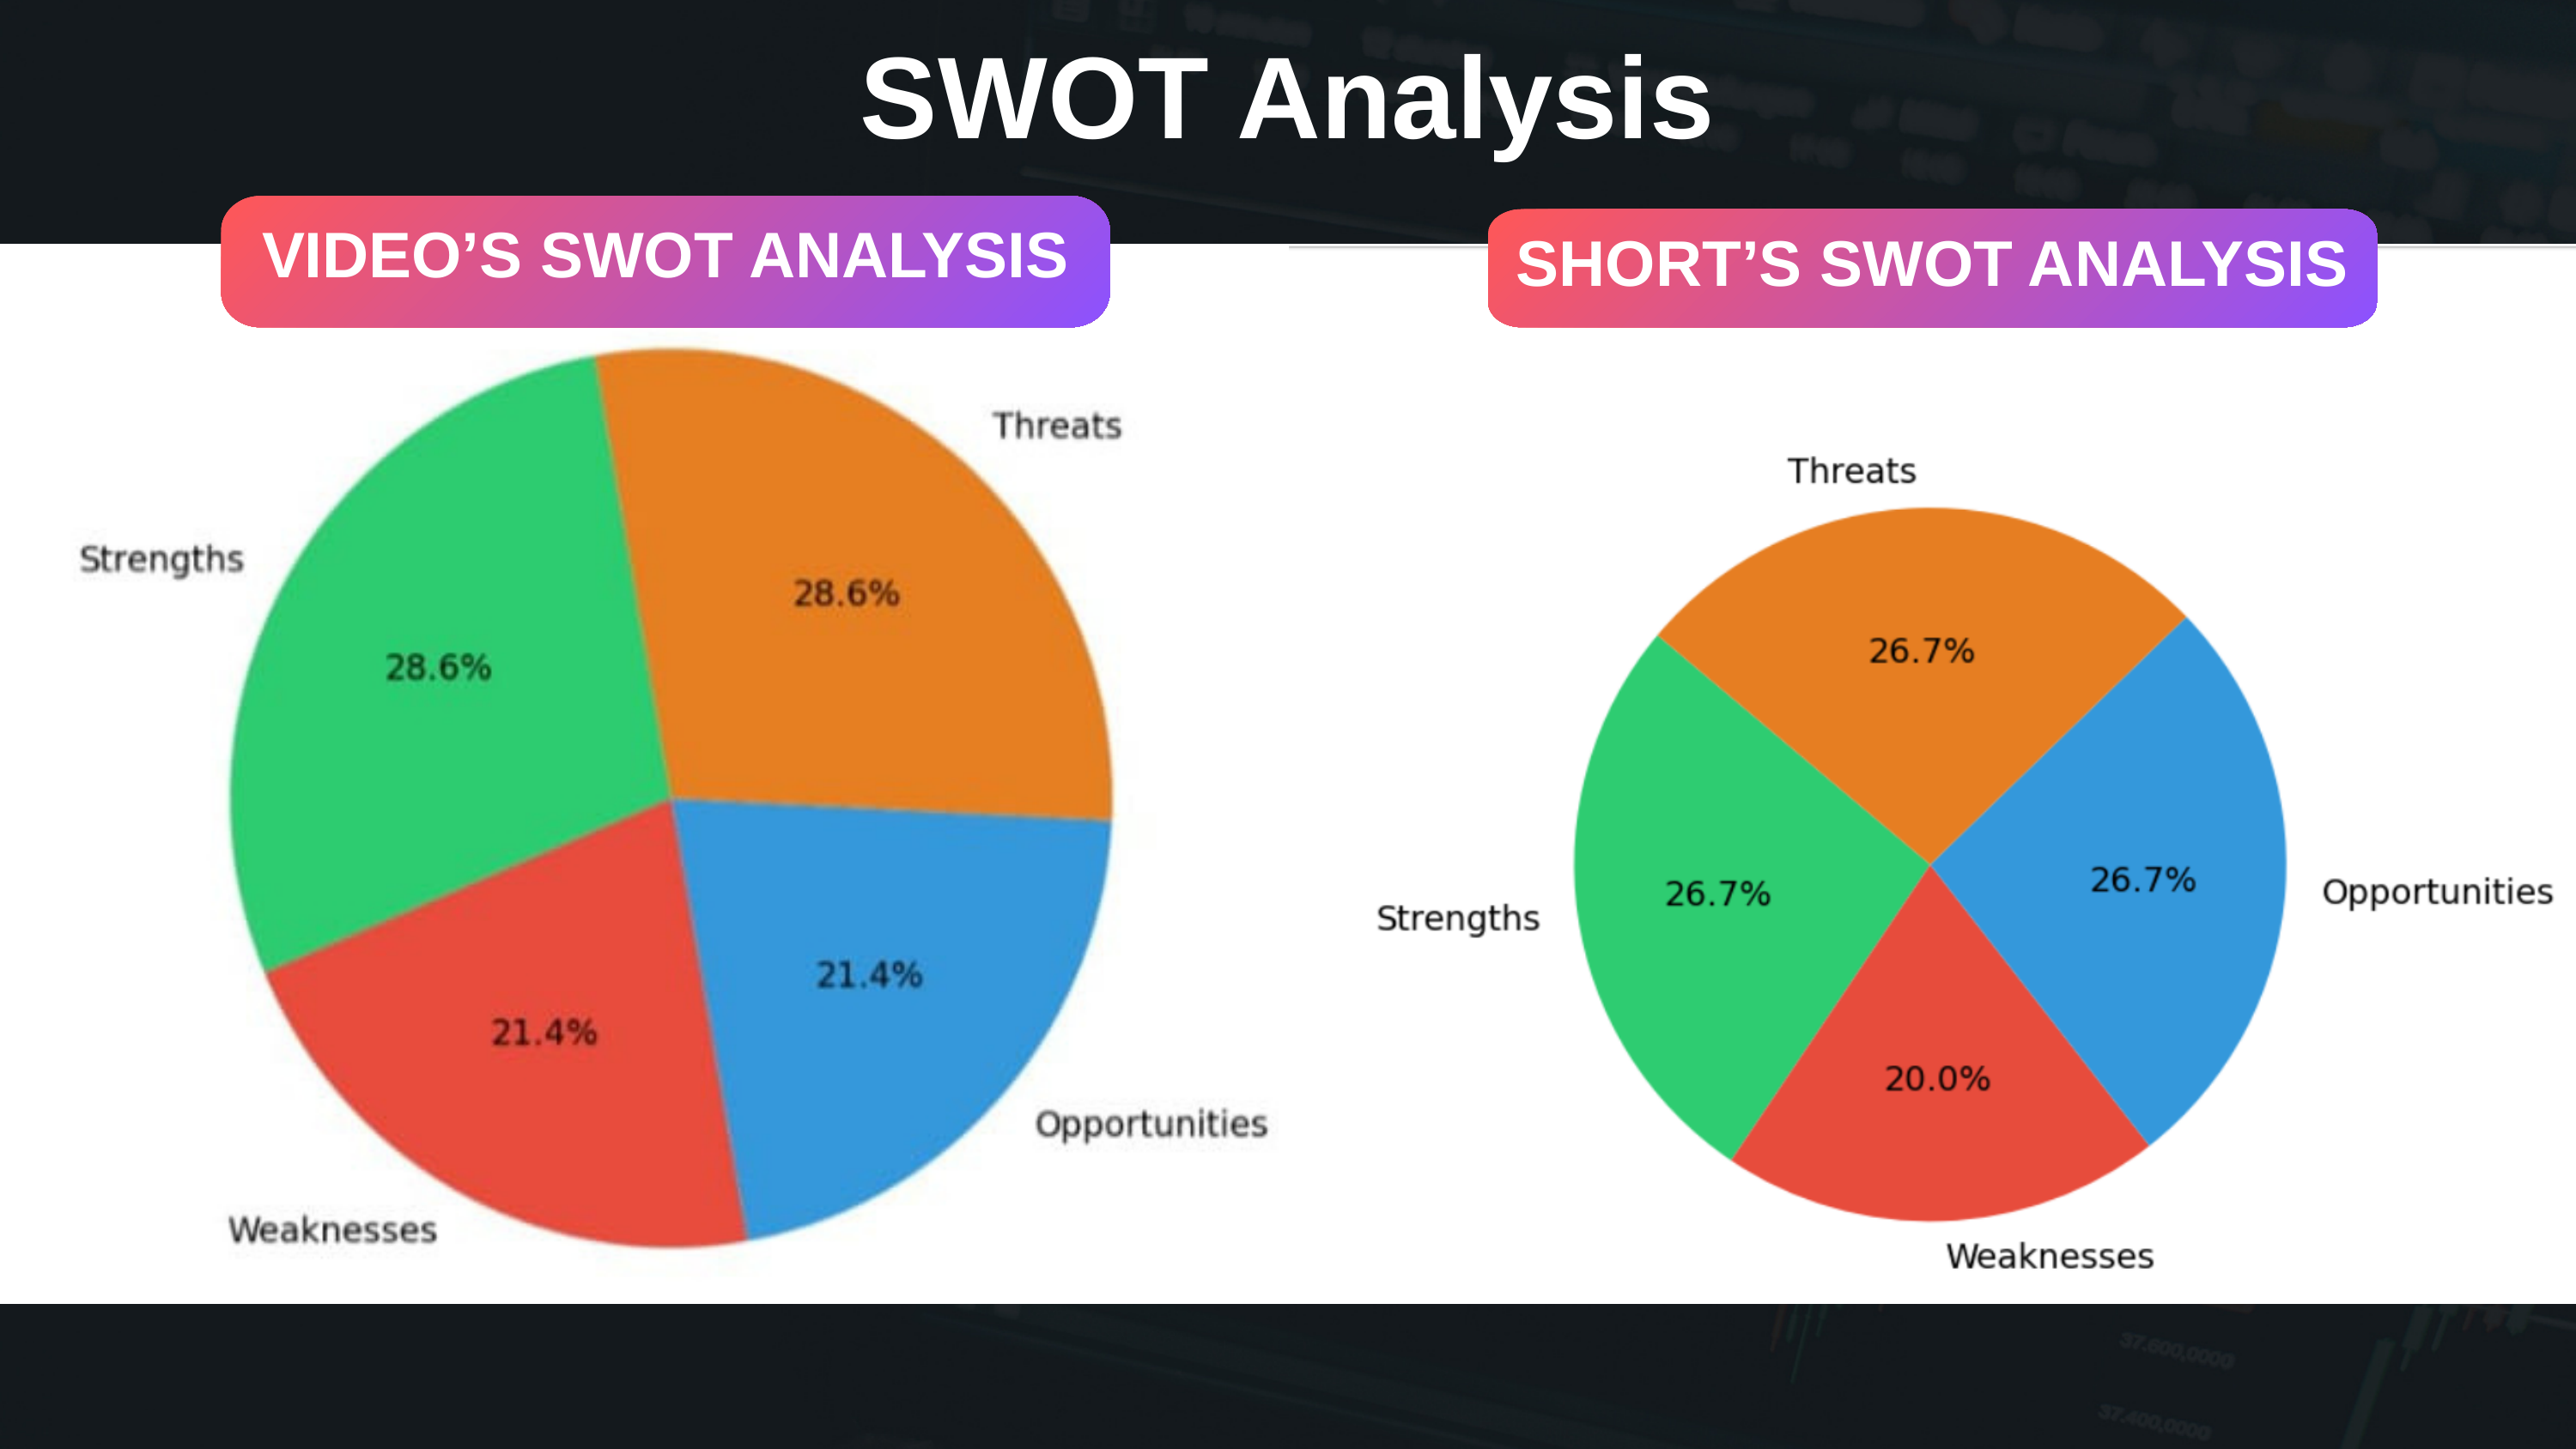

SWOT Analysis

VIDEO’S SWOT ANALYSIS

SHORT’S SWOT ANALYSIS